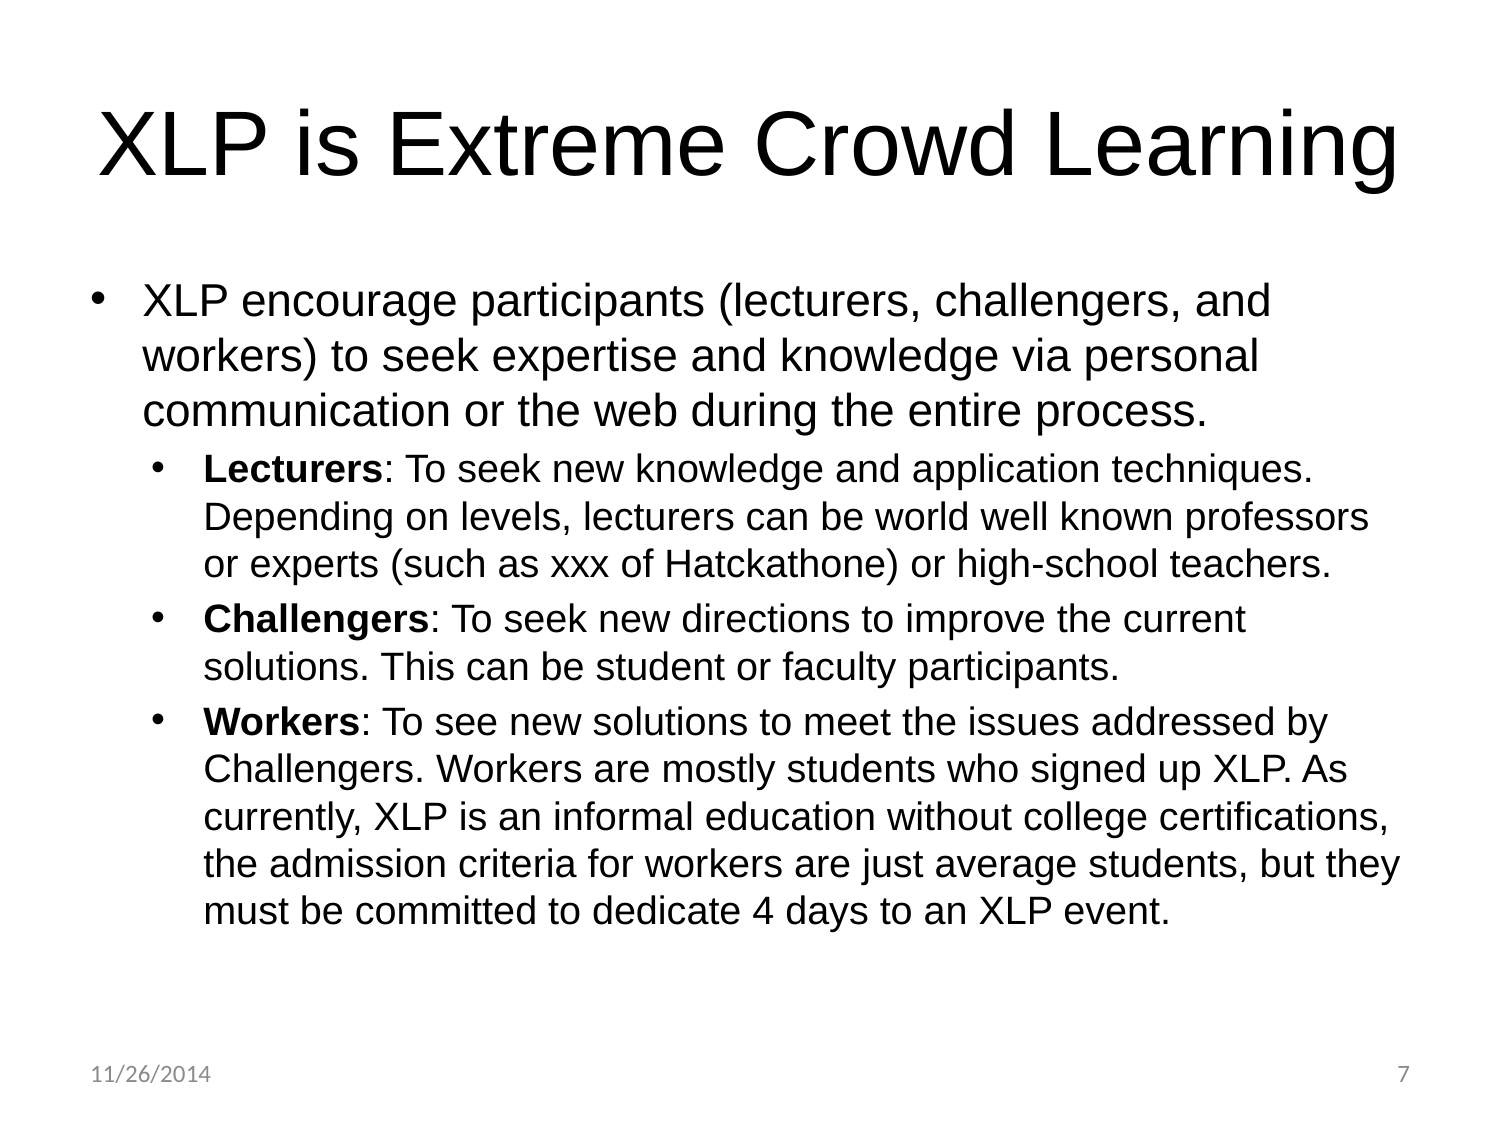

# XLP is Extreme Crowd Learning
XLP encourage participants (lecturers, challengers, and workers) to seek expertise and knowledge via personal communication or the web during the entire process.
Lecturers: To seek new knowledge and application techniques. Depending on levels, lecturers can be world well known professors or experts (such as xxx of Hatckathone) or high-school teachers.
Challengers: To seek new directions to improve the current solutions. This can be student or faculty participants.
Workers: To see new solutions to meet the issues addressed by Challengers. Workers are mostly students who signed up XLP. As currently, XLP is an informal education without college certifications, the admission criteria for workers are just average students, but they must be committed to dedicate 4 days to an XLP event.

11/26/2014
7